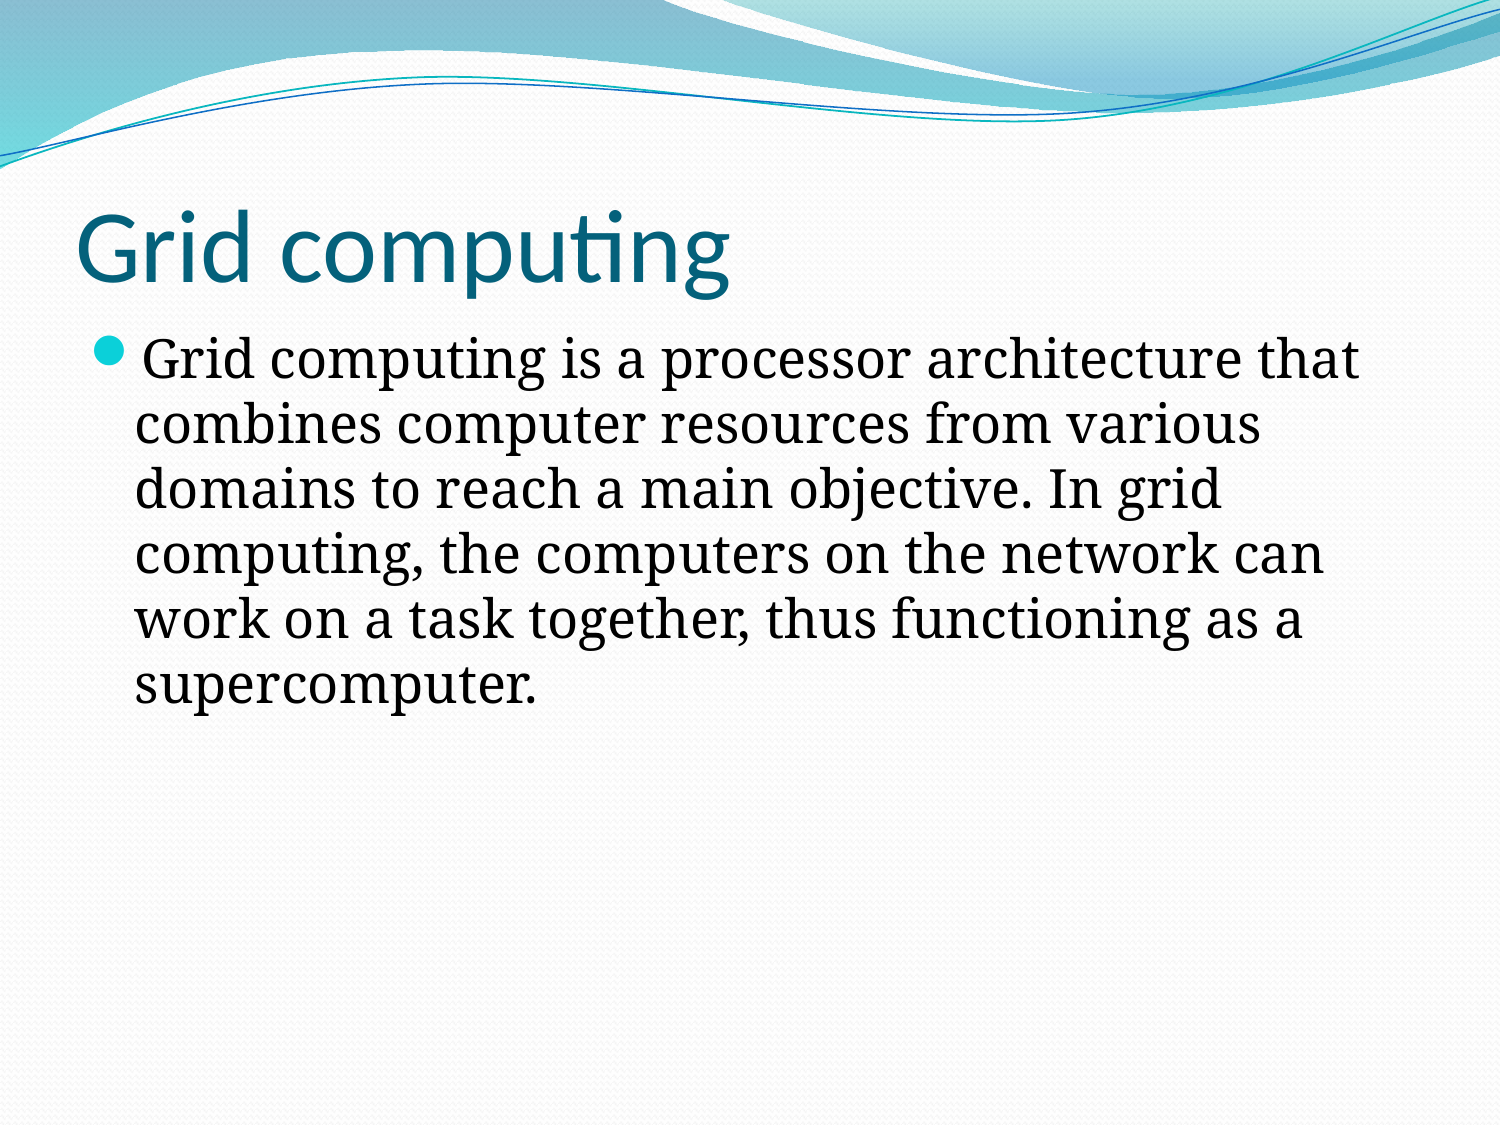

# Grid computing
Grid computing is a processor architecture that combines computer resources from various domains to reach a main objective. In grid computing, the computers on the network can work on a task together, thus functioning as a supercomputer.